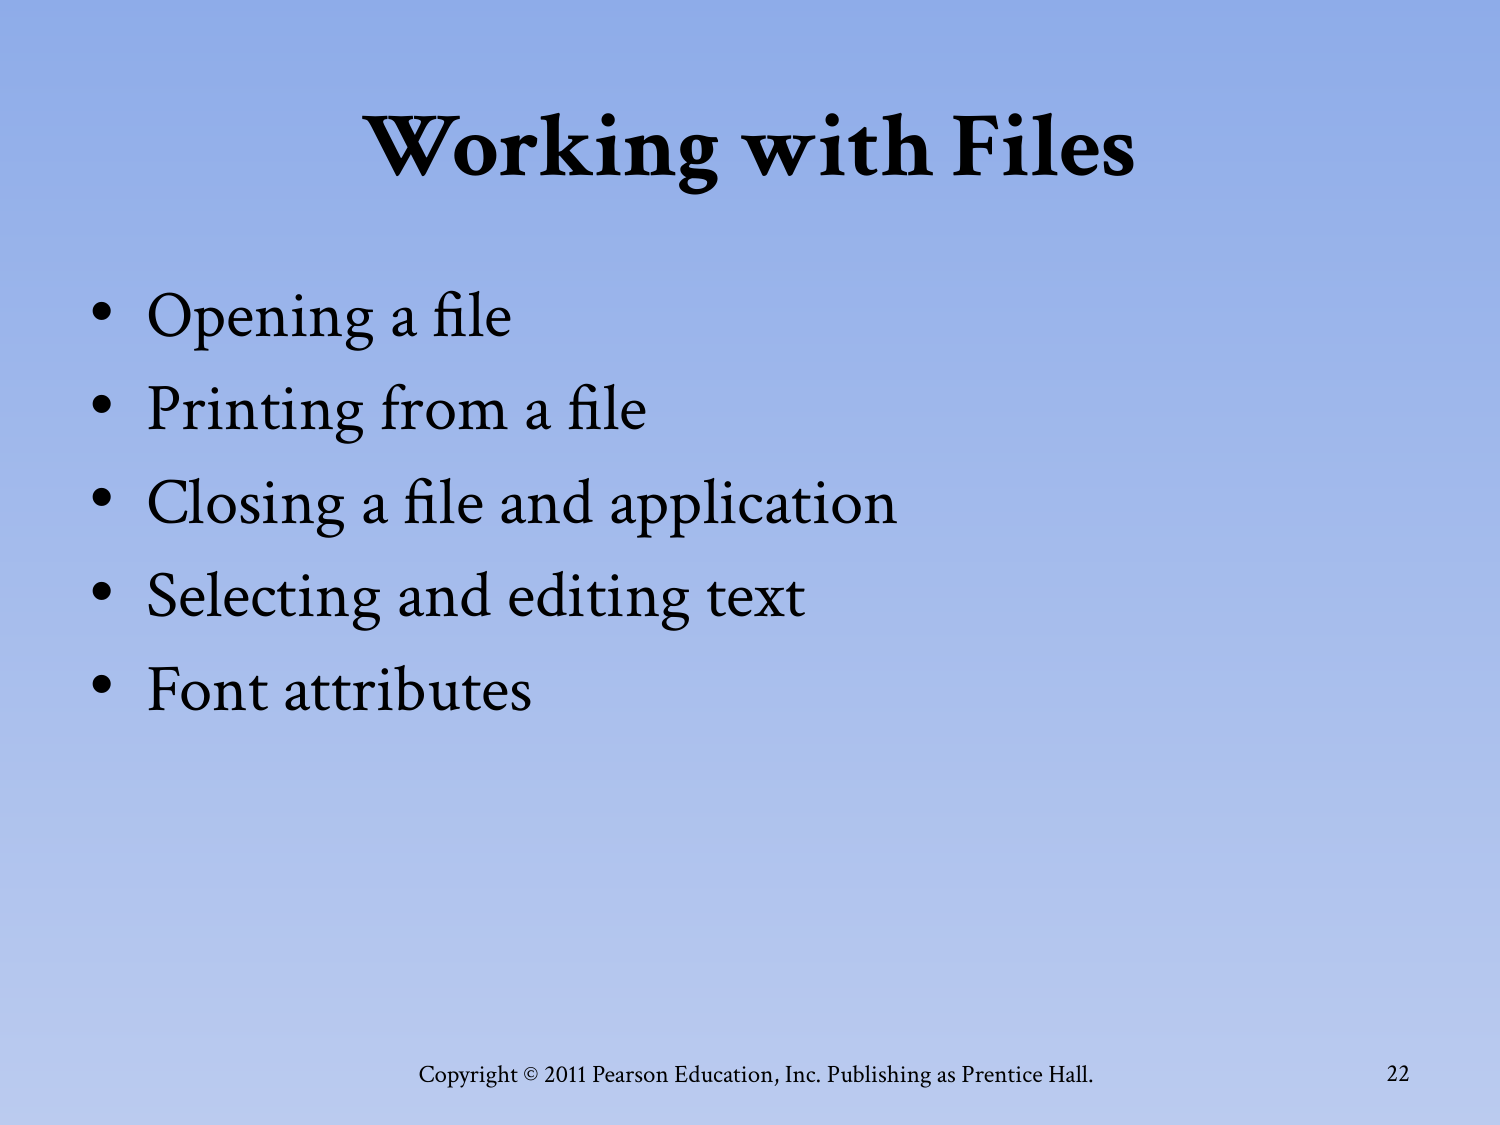

# Working with Files
Opening a file
Printing from a file
Closing a file and application
Selecting and editing text
Font attributes

Copyright © 2011 Pearson Education, Inc. Publishing as Prentice Hall.

22